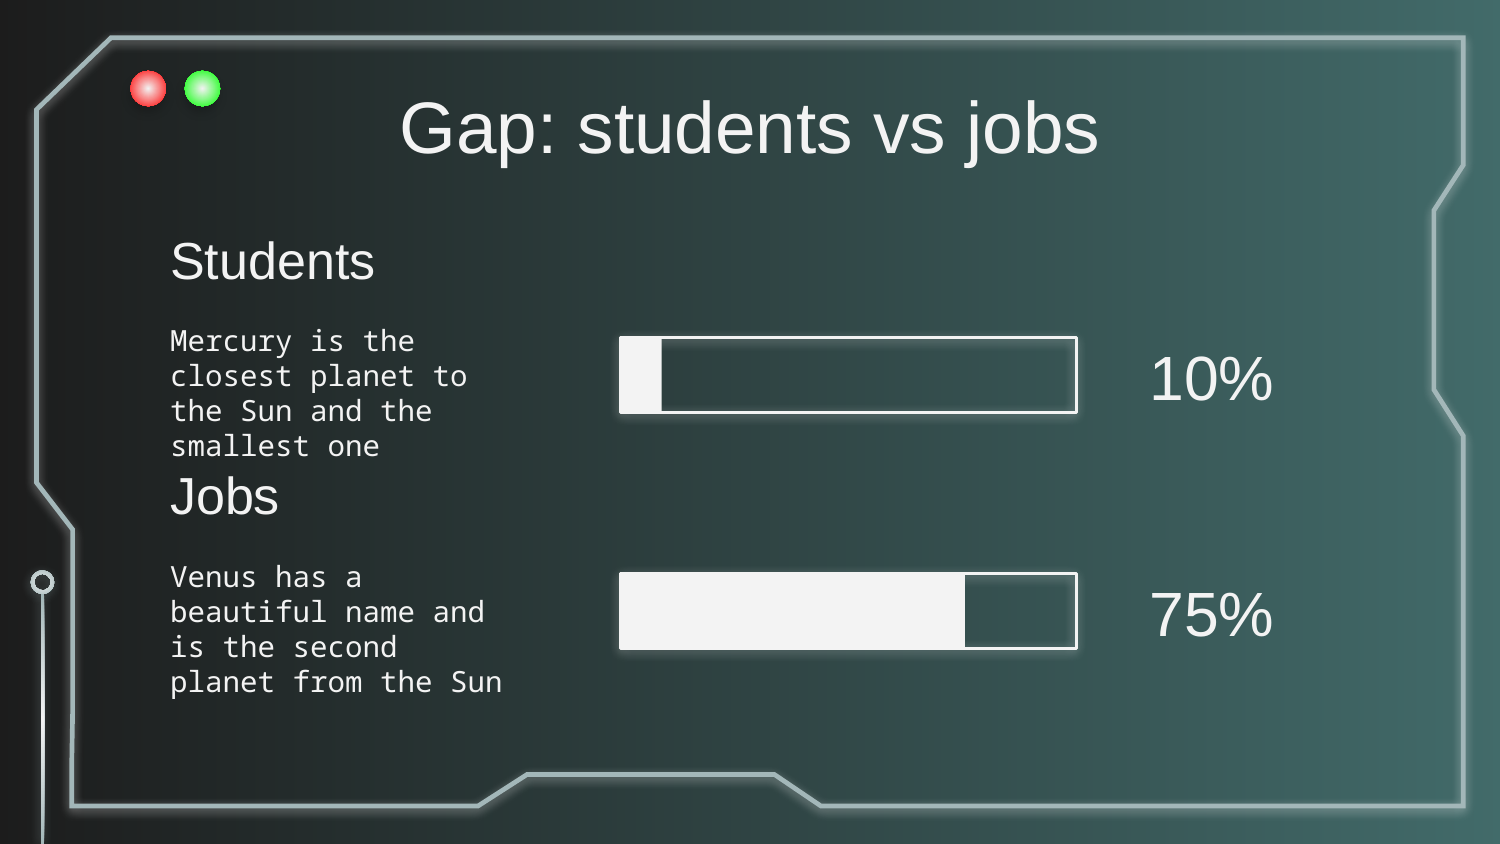

Gap: students vs jobs
Students
Mercury is the closest planet to the Sun and the smallest one
# 10%

Jobs
Venus has a beautiful name and is the second planet from the Sun
75%